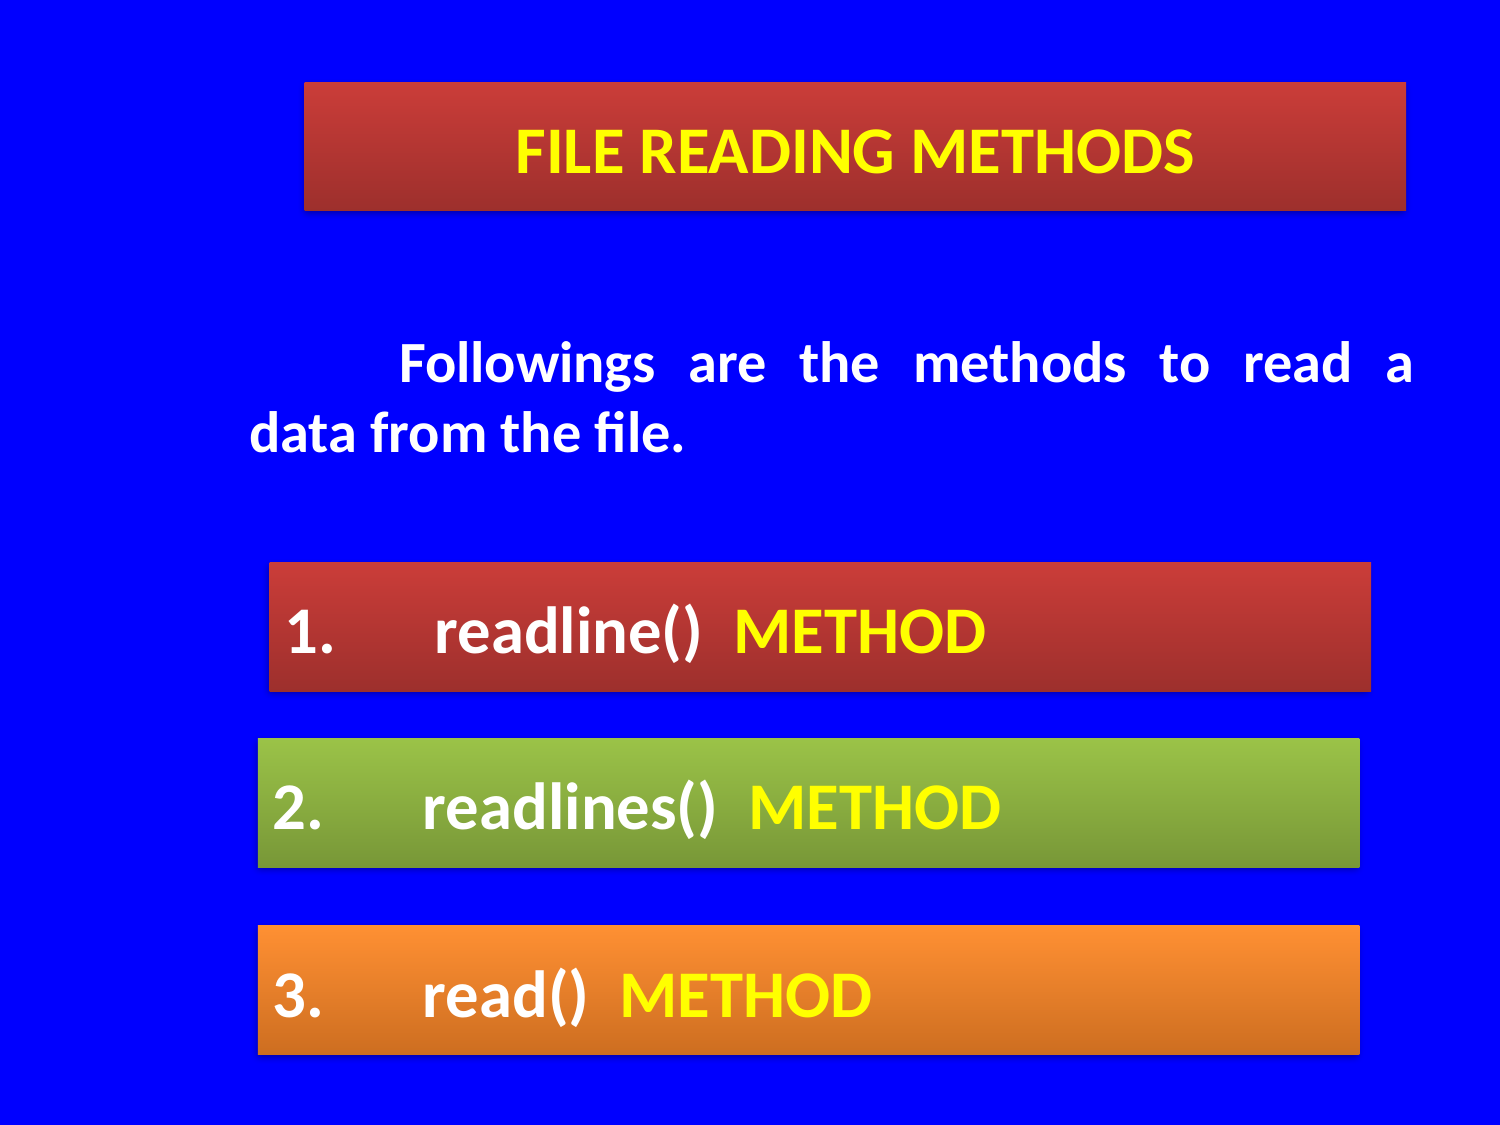

FILE READING METHODS
	Followings are the methods to read a data from the file.
1.	readline()  METHOD
2.	readlines()  METHOD
3.	read()  METHOD